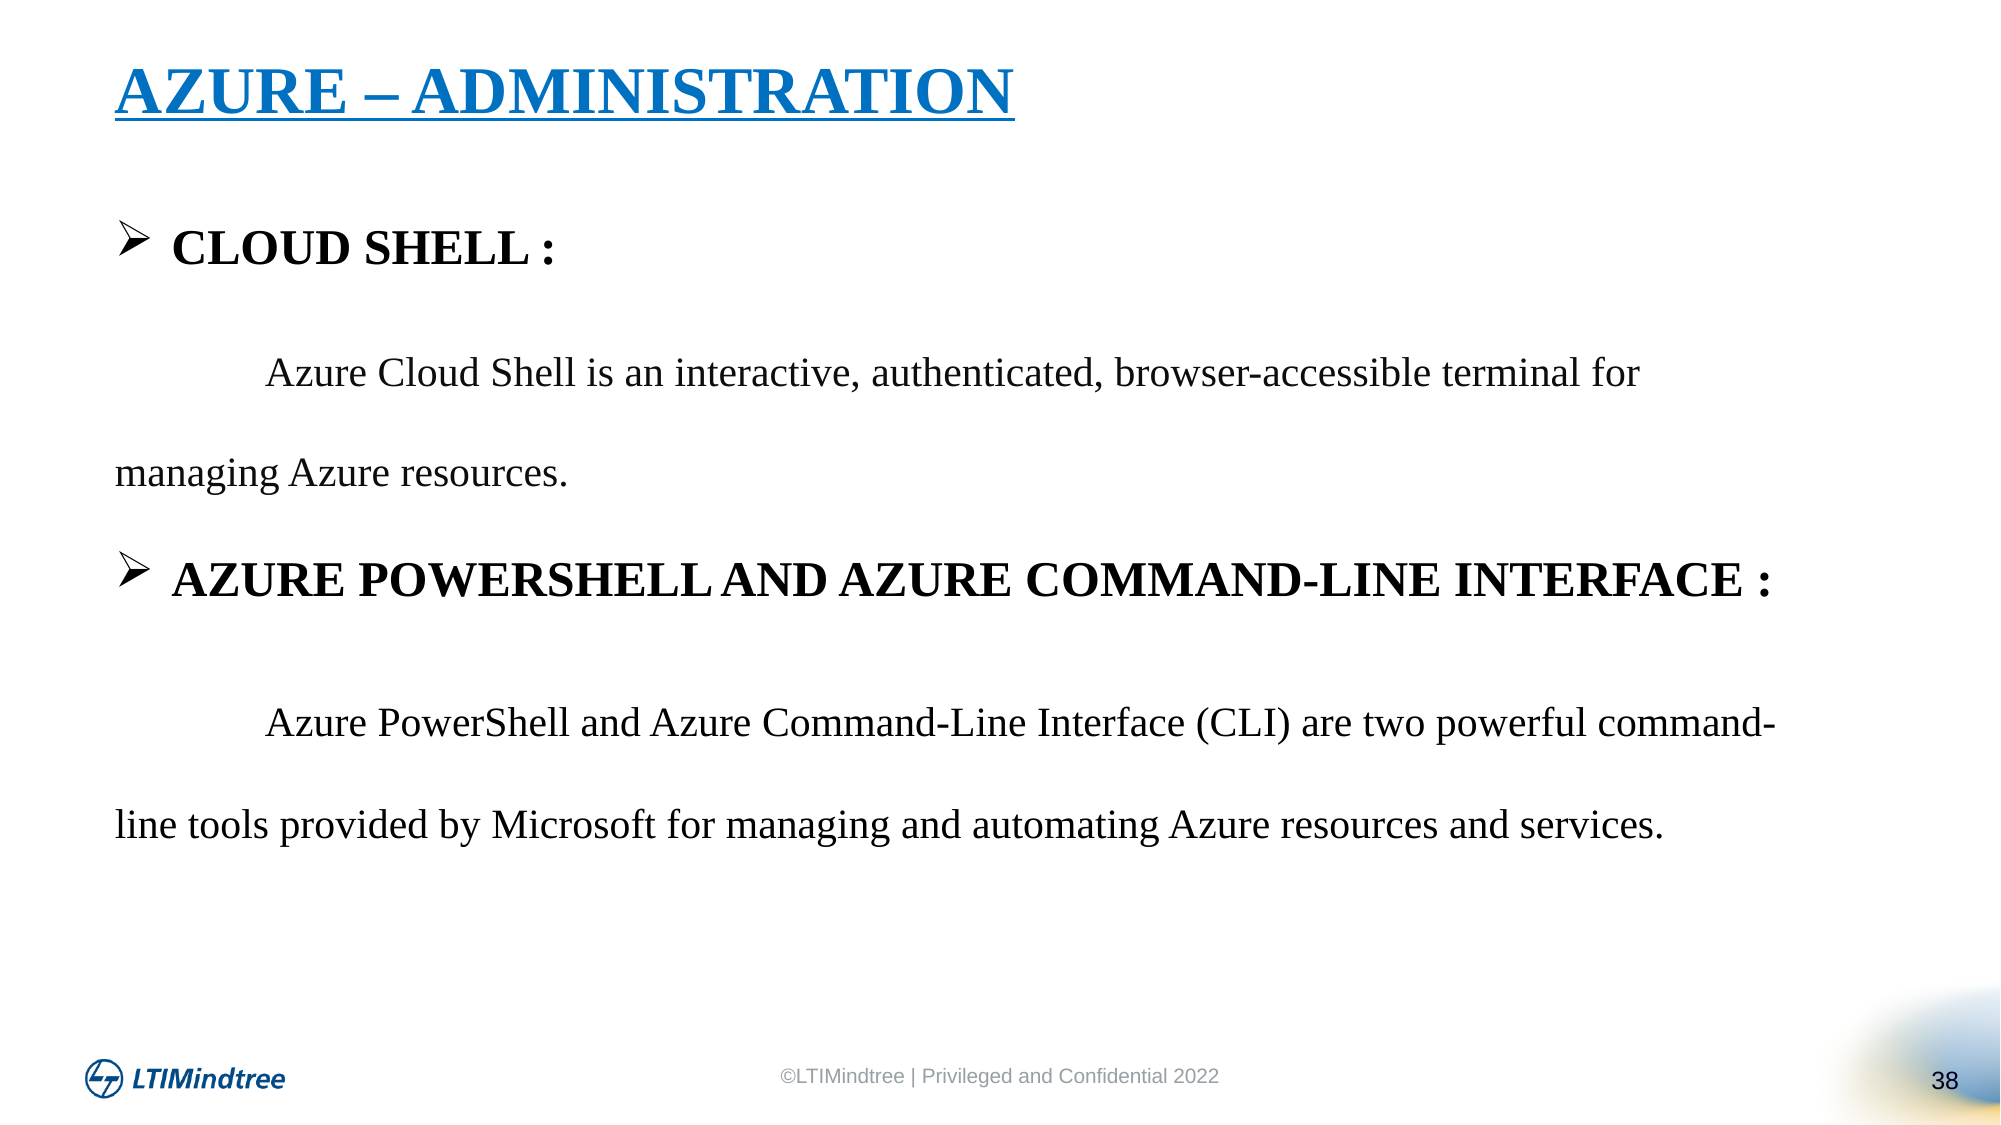

AZURE – ADMINISTRATION
CLOUD SHELL :
   	Azure Cloud Shell is an interactive, authenticated, browser-accessible terminal for managing Azure resources.
AZURE POWERSHELL AND AZURE COMMAND-LINE INTERFACE :
	Azure PowerShell and Azure Command-Line Interface (CLI) are two powerful command-line tools provided by Microsoft for managing and automating Azure resources and services.